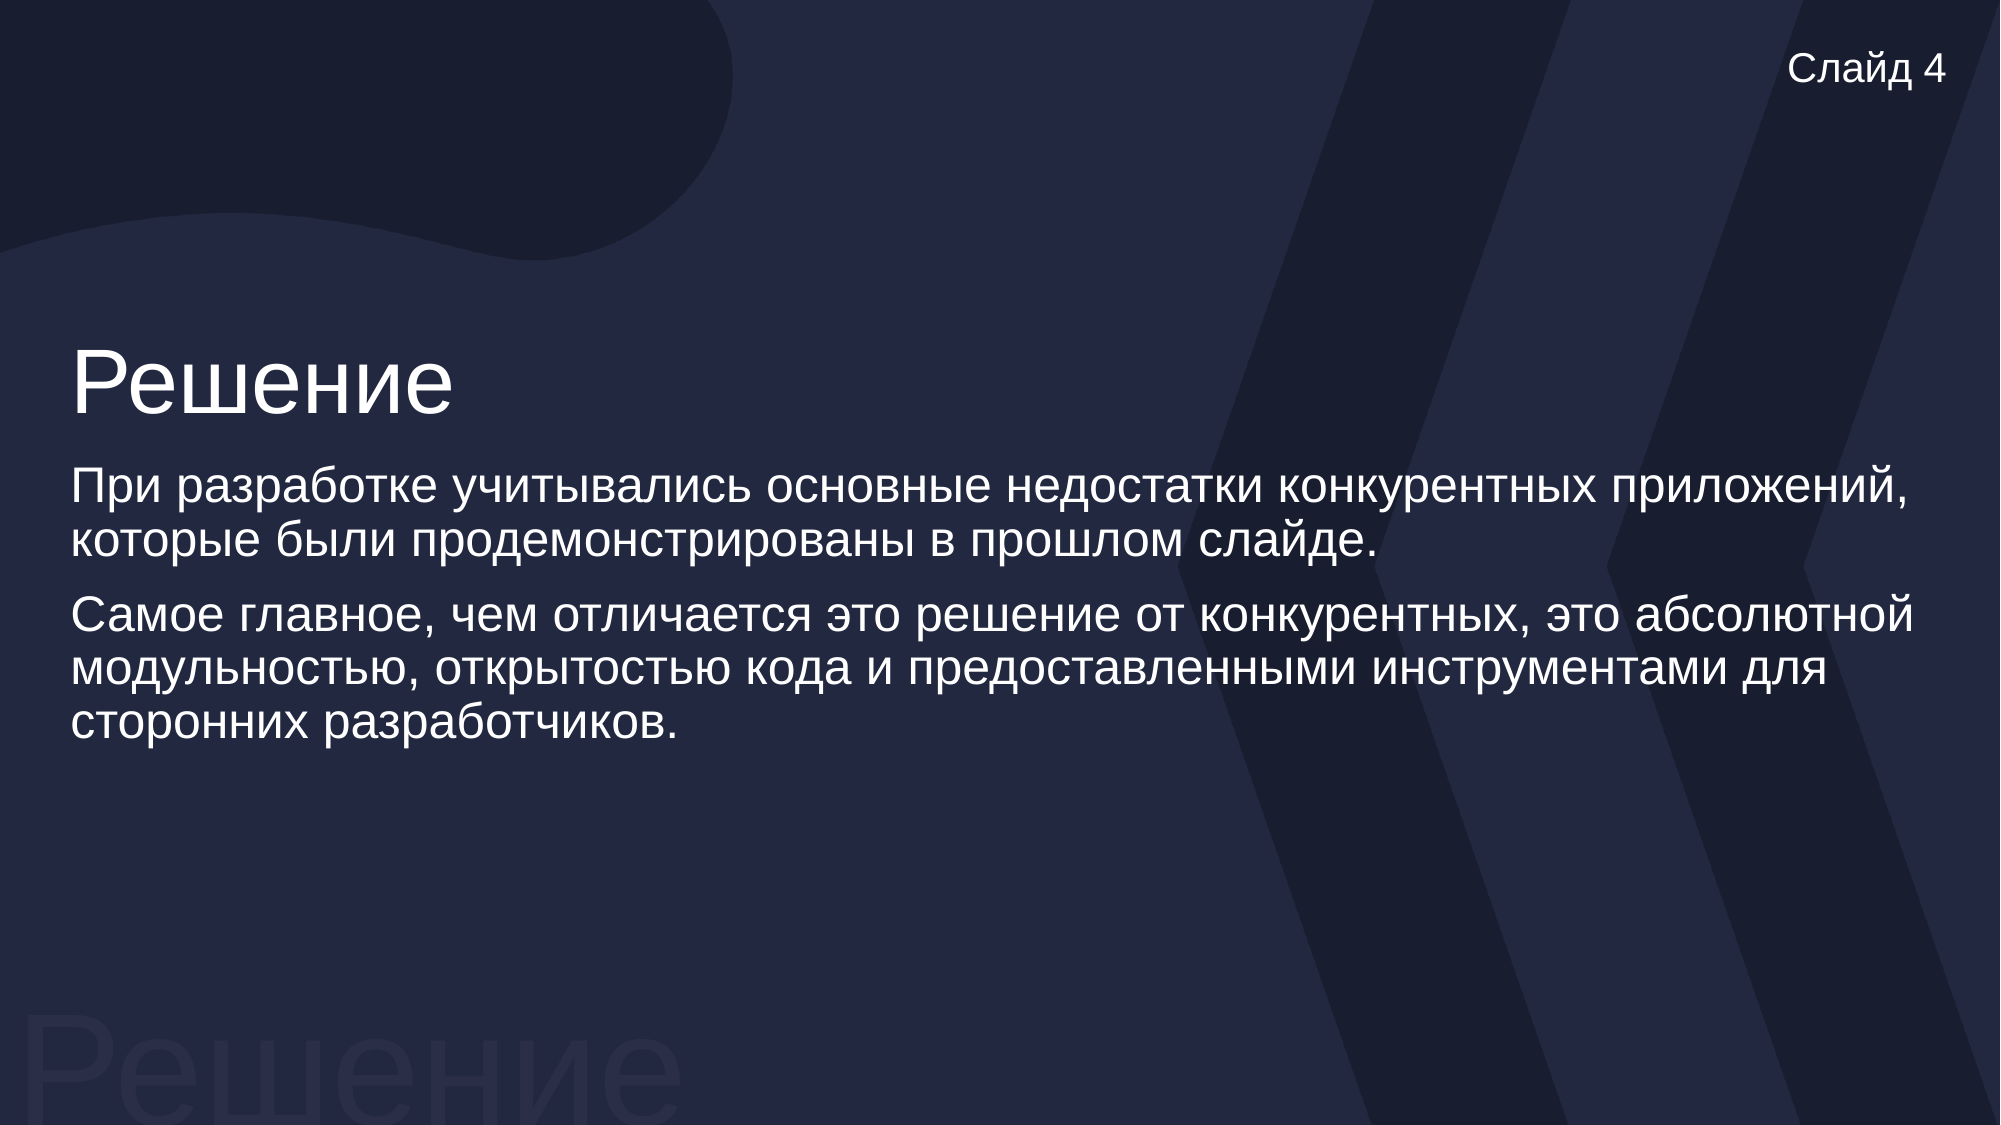

Слайд 4
# Решение
При разработке учитывались основные недостатки конкурентных приложений, которые были продемонстрированы в прошлом слайде.
Самое главное, чем отличается это решение от конкурентных, это абсолютной модульностью, открытостью кода и предоставленными инструментами для сторонних разработчиков.
Решение